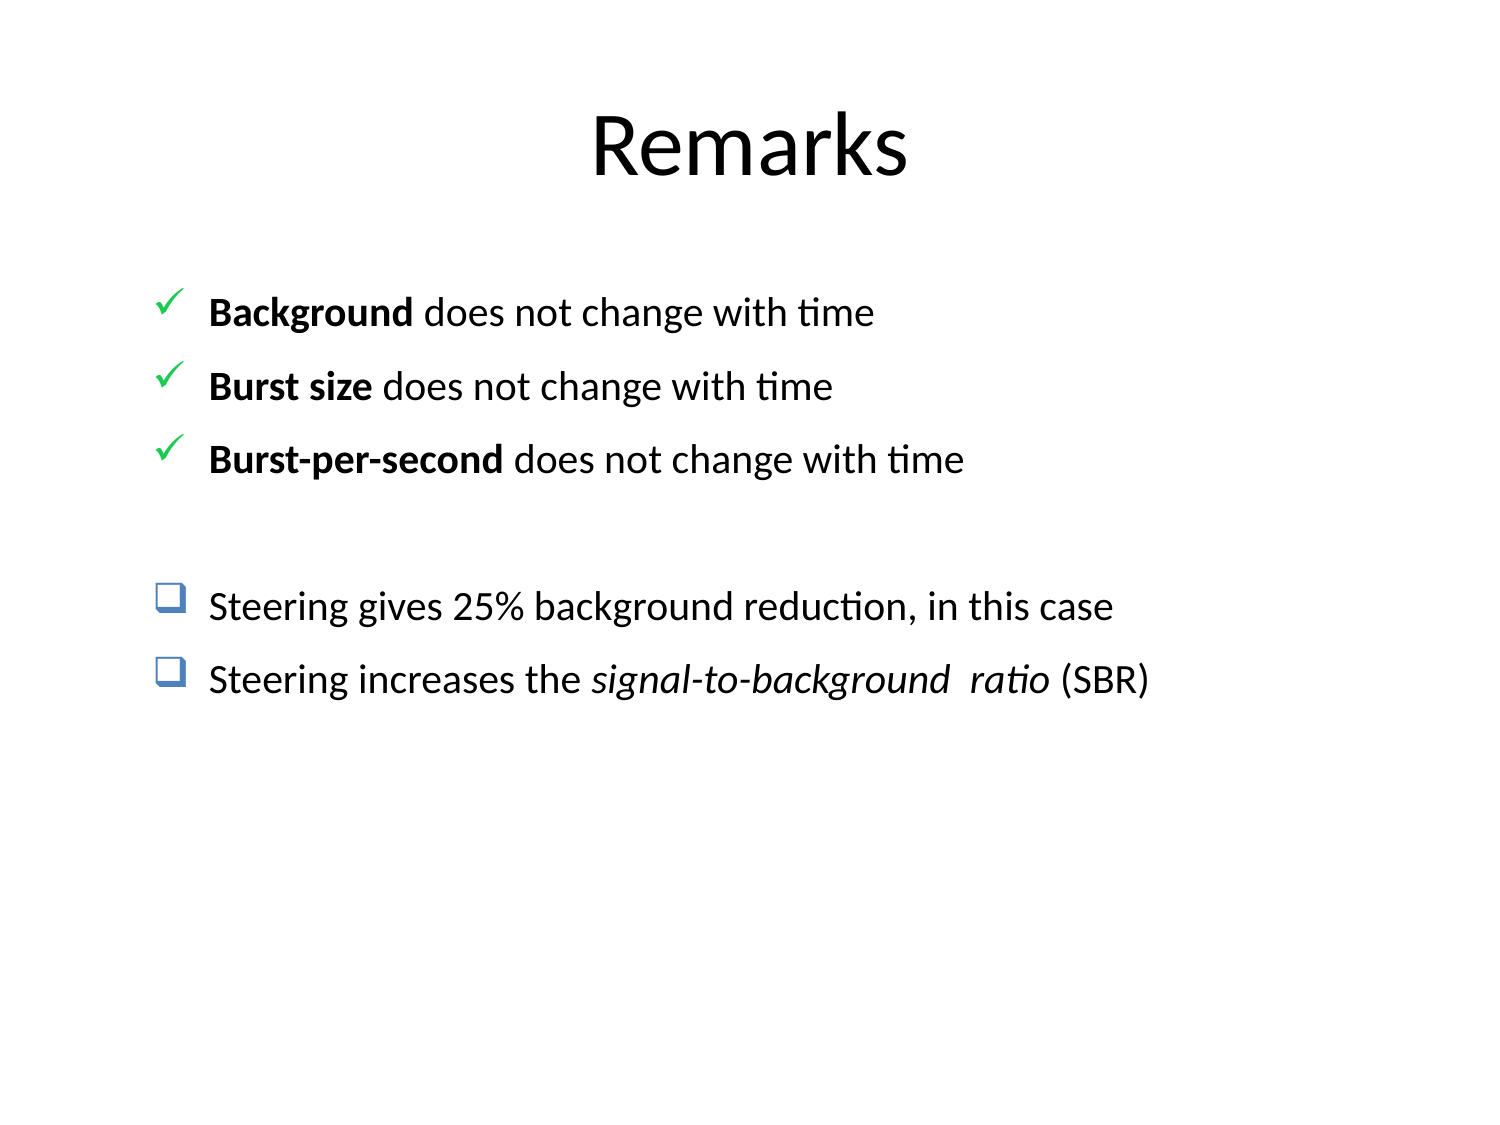

# Remarks
Background does not change with time
Burst size does not change with time
Burst-per-second does not change with time

Steering gives 25% background reduction, in this case
Steering increases the signal-to-background  ratio (SBR)